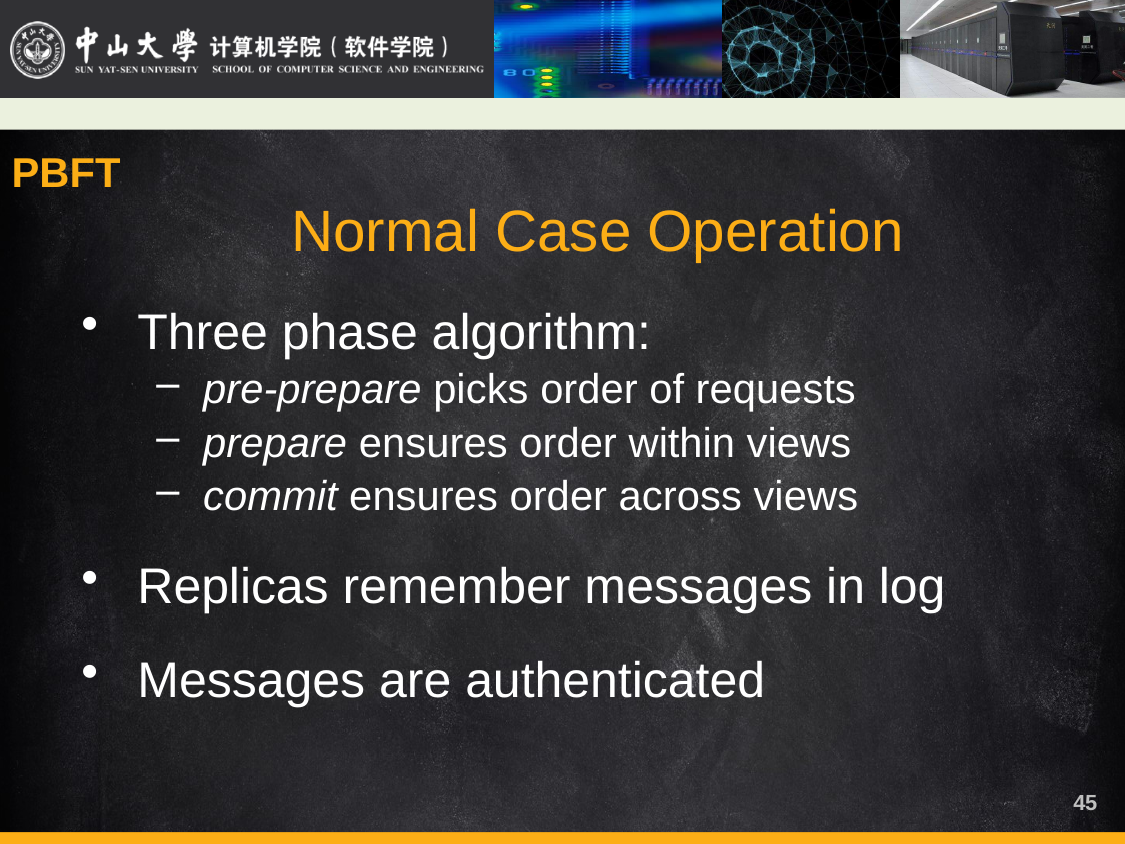

PBFT
Normal Case Operation
Three phase algorithm:
pre-prepare picks order of requests
prepare ensures order within views
commit ensures order across views
Replicas remember messages in log
Messages are authenticated